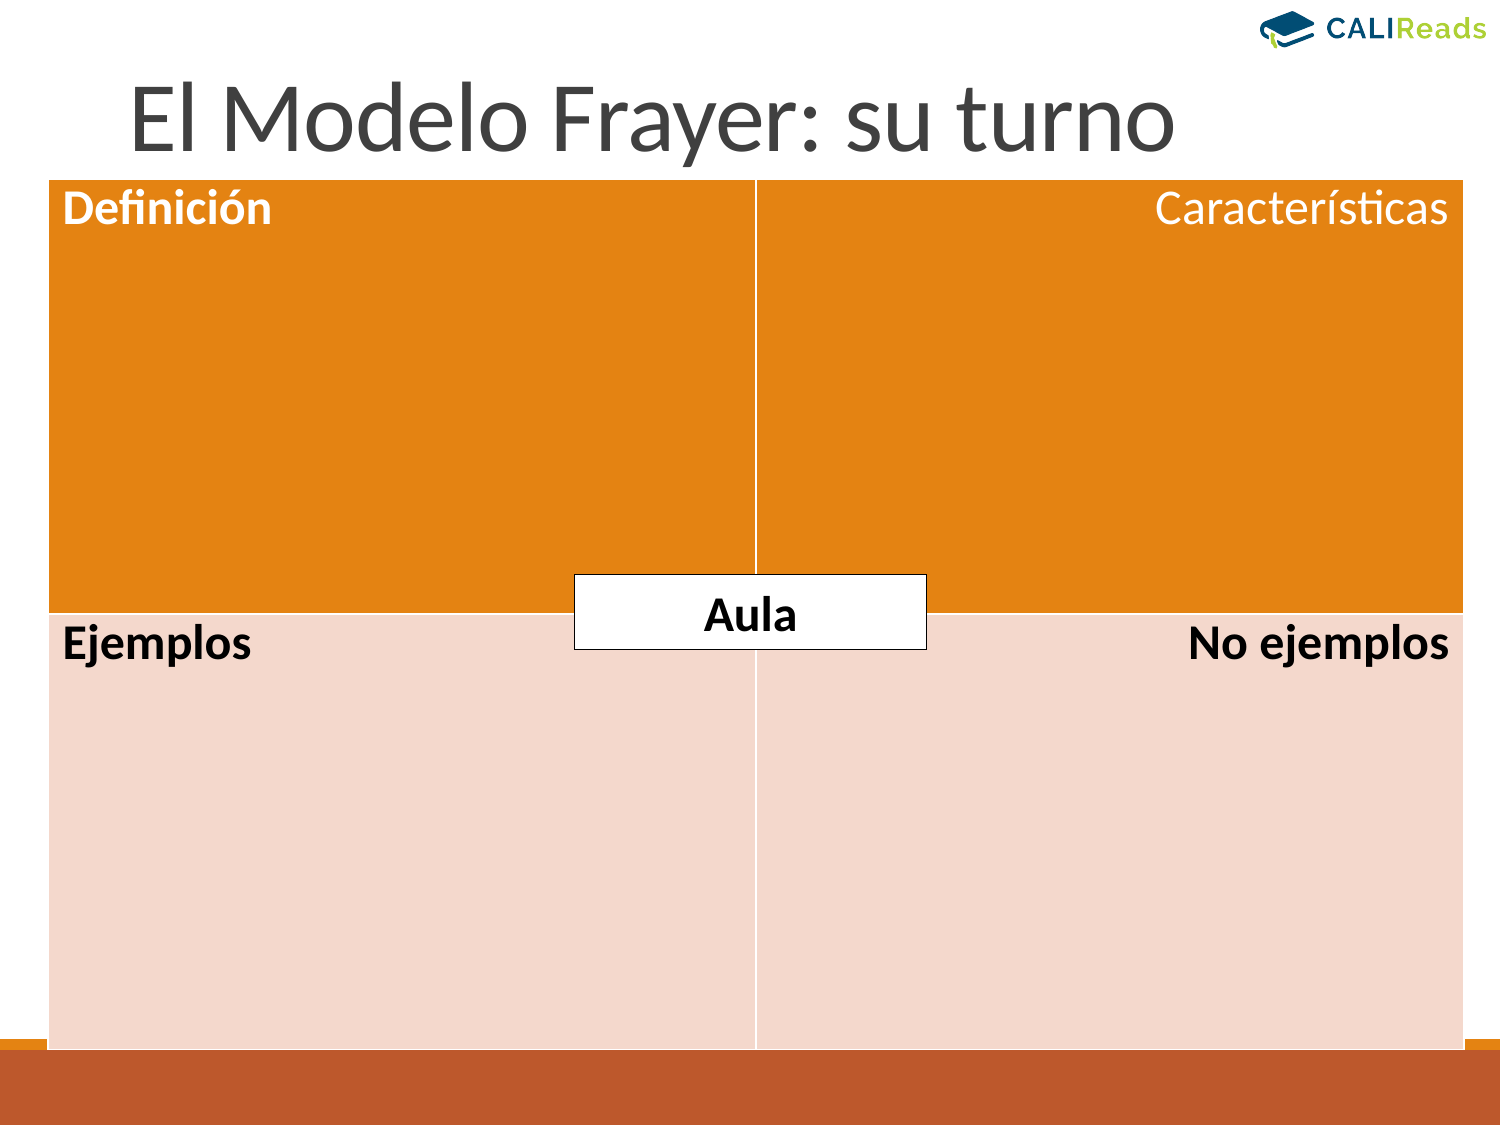

# El Modelo Frayer: su turno
| Definición | Características |
| --- | --- |
| Ejemplos | No ejemplos |
Aula